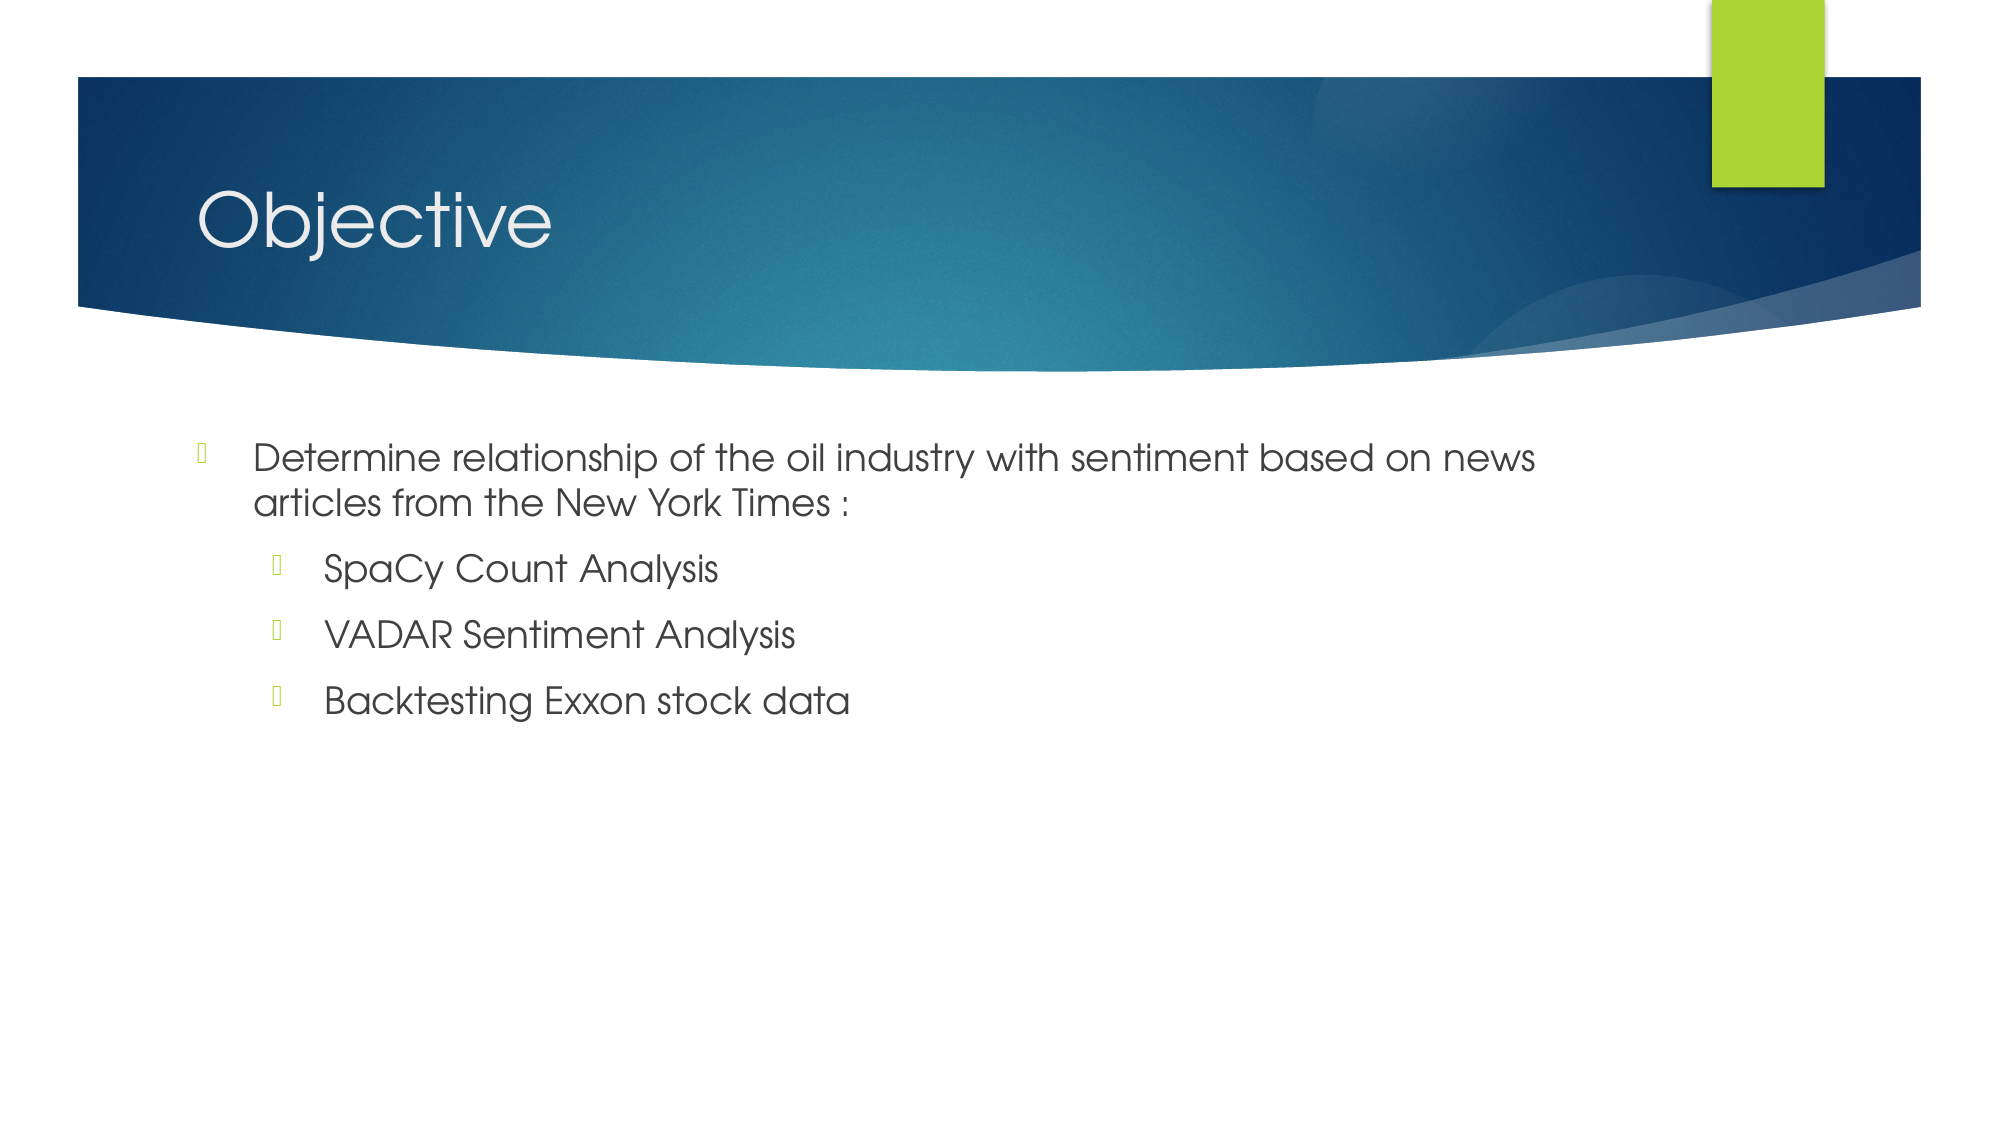

# Objective
Determine relationship of the oil industry with sentiment based on news articles from the New York Times :
SpaCy Count Analysis
VADAR Sentiment Analysis
Backtesting Exxon stock data